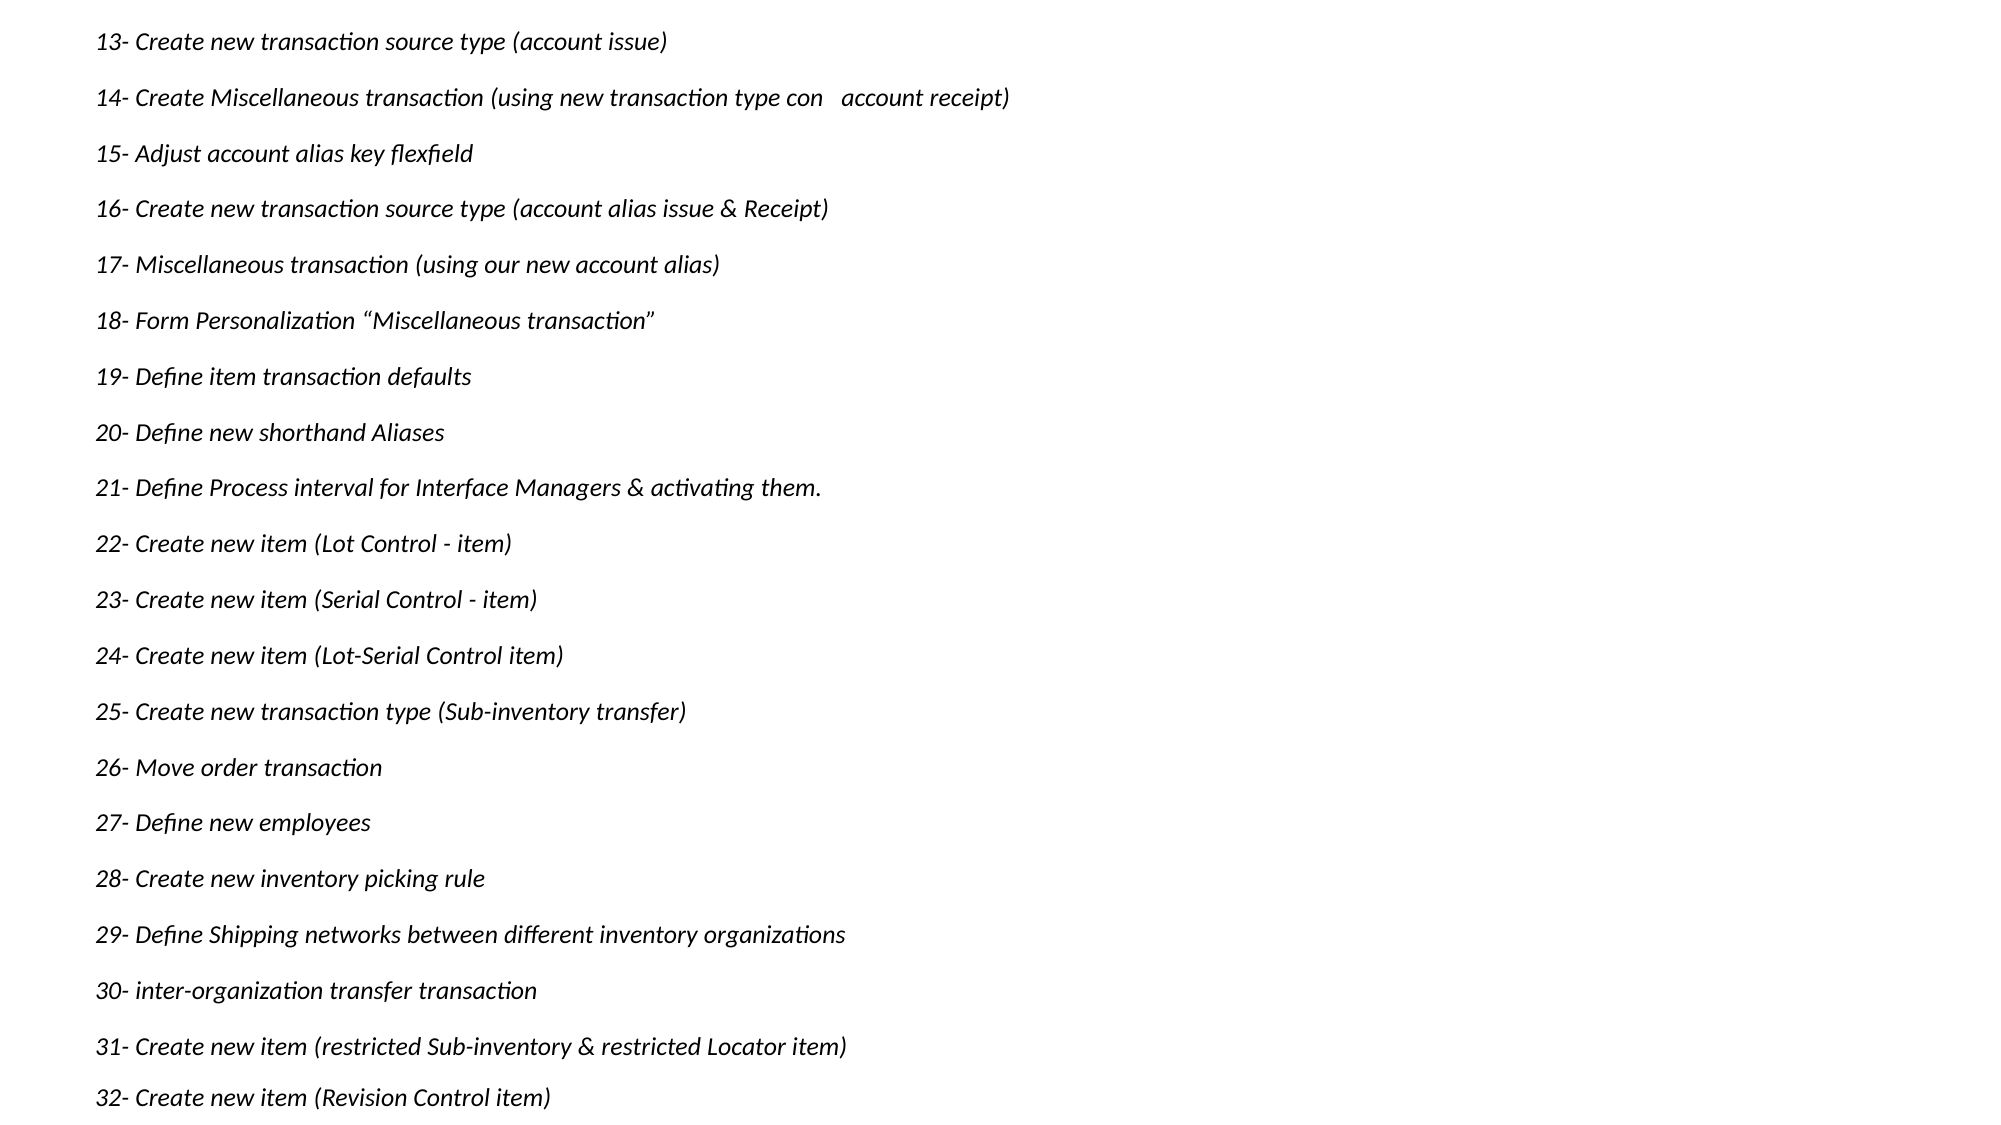

13- Create new transaction source type (account issue)
     14- Create Miscellaneous transaction (using new transaction type con   account receipt)
     15- Adjust account alias key flexfield
     16- Create new transaction source type (account alias issue & Receipt)
     17- Miscellaneous transaction (using our new account alias)
     18- Form Personalization “Miscellaneous transaction”
     19- Define item transaction defaults
     20- Define new shorthand Aliases
     21- Define Process interval for Interface Managers & activating them.
     22- Create new item (Lot Control - item)
     23- Create new item (Serial Control - item)
     24- Create new item (Lot-Serial Control item)
     25- Create new transaction type (Sub-inventory transfer)
     26- Move order transaction
     27- Define new employees
     28- Create new inventory picking rule
     29- Define Shipping networks between different inventory organizations
     30- inter-organization transfer transaction
     31- Create new item (restricted Sub-inventory & restricted Locator item)
     32- Create new item (Revision Control item)